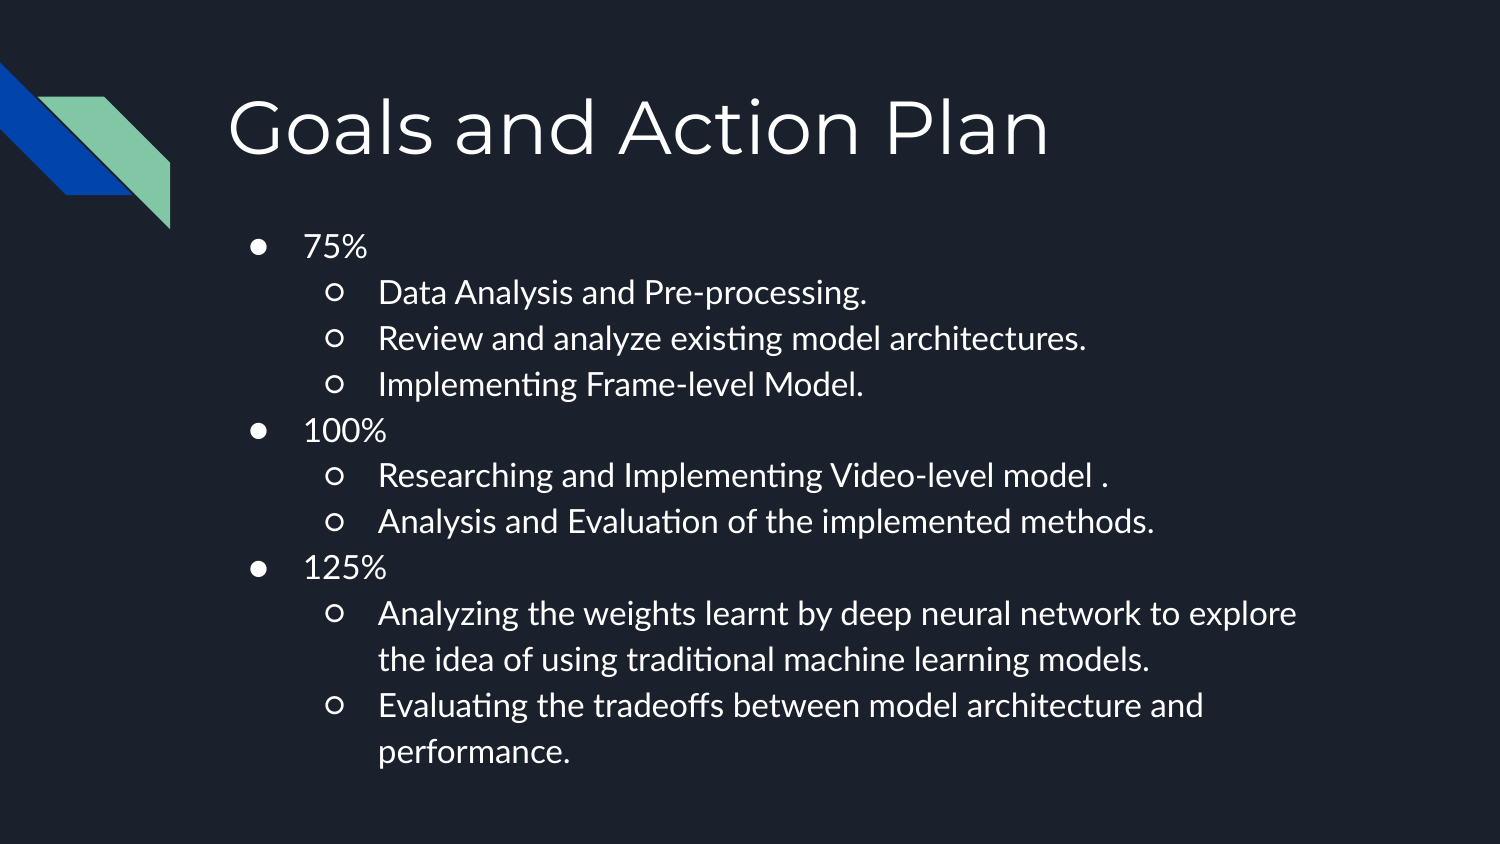

# Goals and Action Plan
75%
Data Analysis and Pre-processing.
Review and analyze existing model architectures.
Implementing Frame-level Model.
100%
Researching and Implementing Video-level model .
Analysis and Evaluation of the implemented methods.
125%
Analyzing the weights learnt by deep neural network to explore the idea of using traditional machine learning models.
Evaluating the tradeoffs between model architecture and performance.